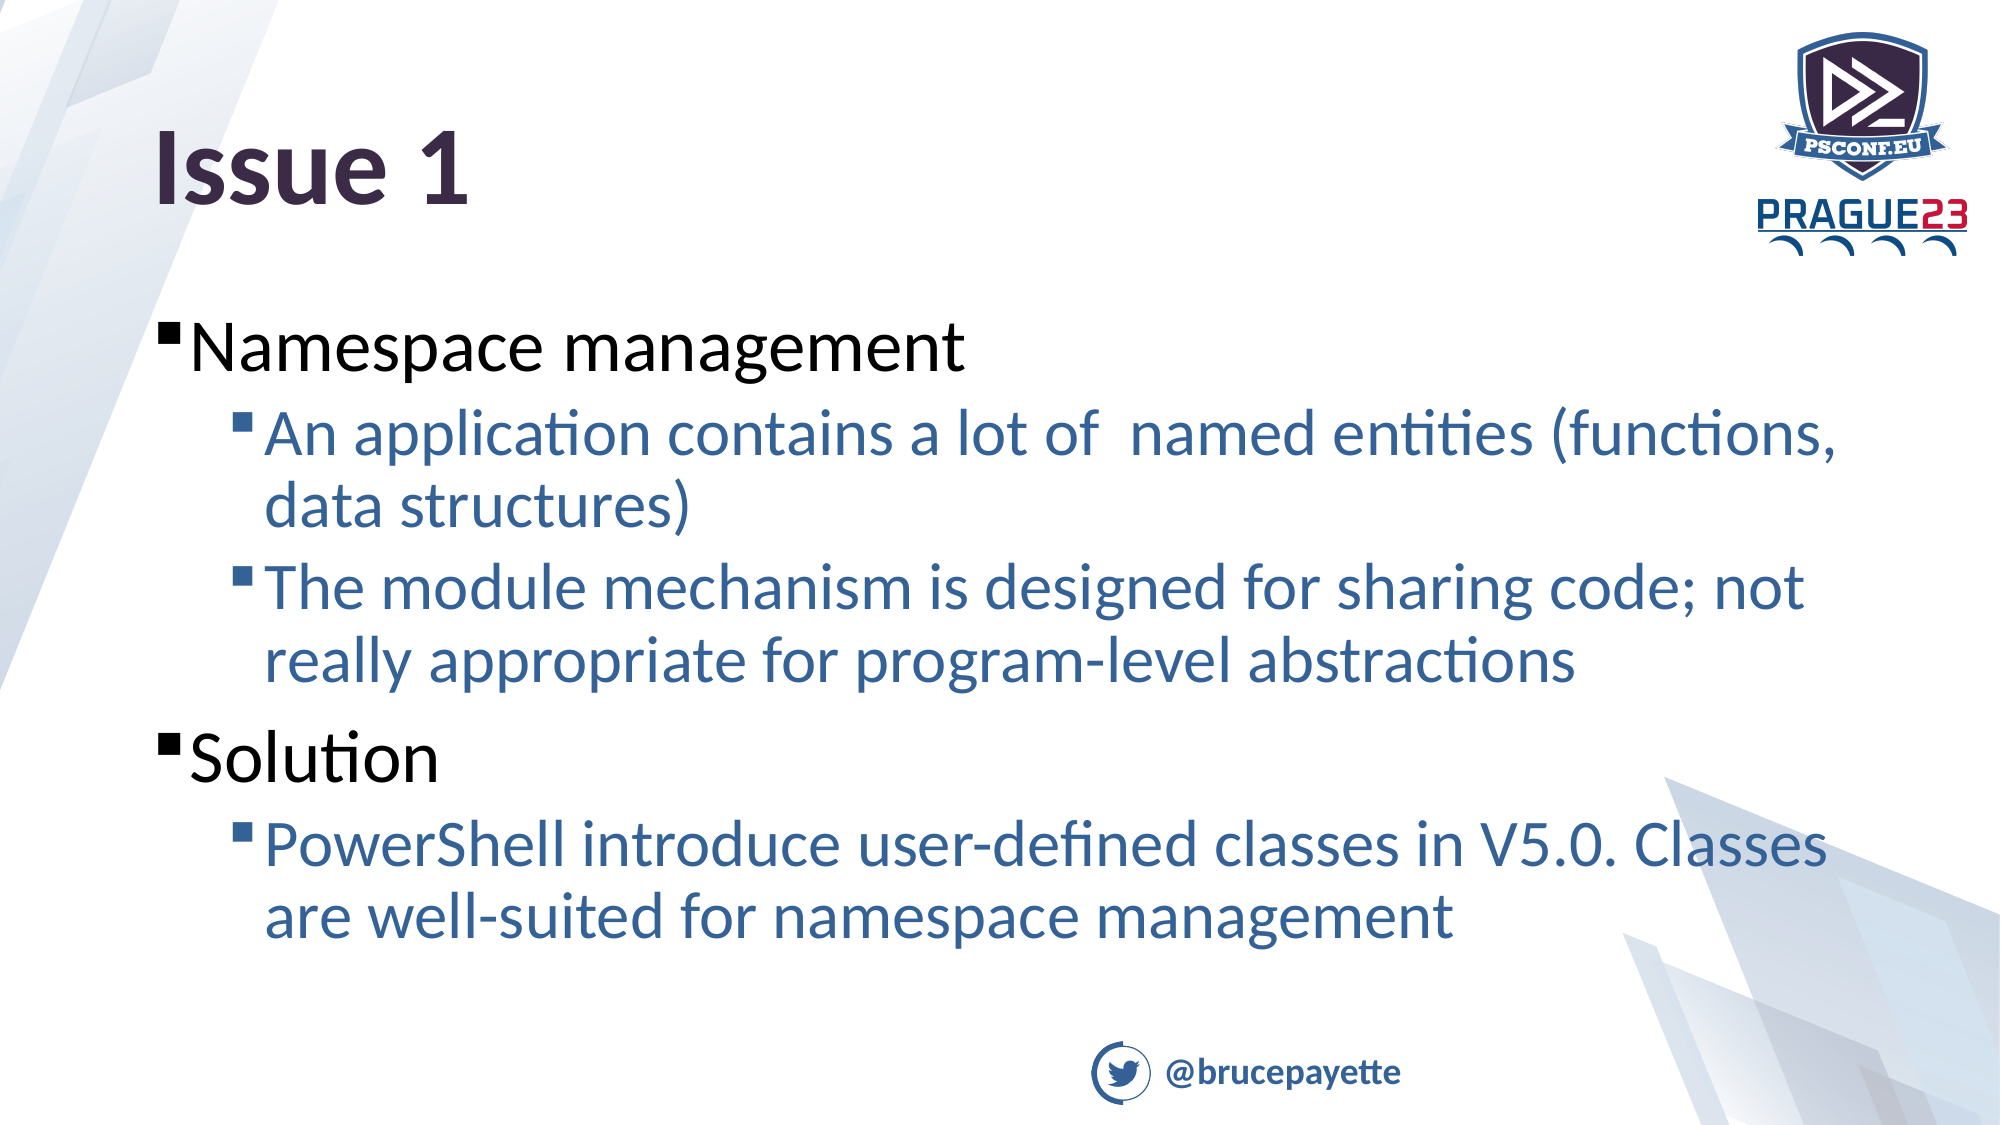

# Issue 1
Namespace management
An application contains a lot of  named entities (functions, data structures)
The module mechanism is designed for sharing code; not really appropriate for program-level abstractions
Solution
PowerShell introduce user-defined classes in V5.0. Classes are well-suited for namespace management